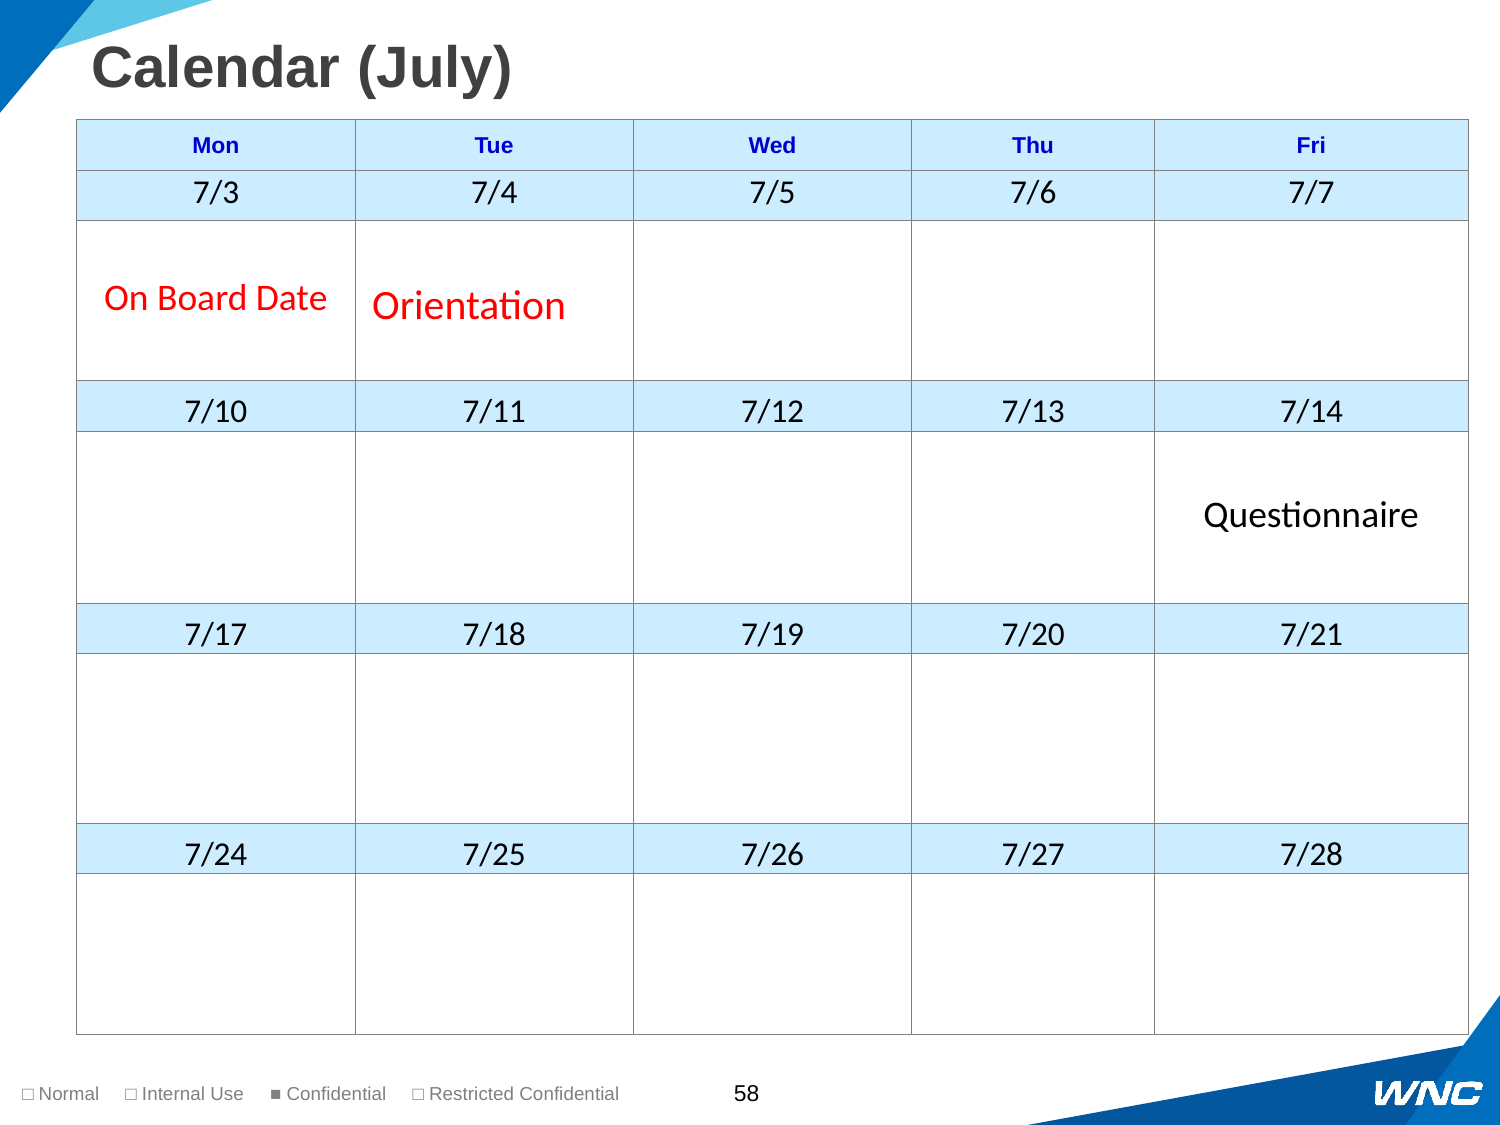

# Calendar (July)
| Mon | Tue | Wed | Thu | Fri |
| --- | --- | --- | --- | --- |
| 7/3 | 7/4 | 7/5 | 7/6 | 7/7 |
| On Board Date | Orientation |  |  |  |
| 7/10 | 7/11 | 7/12 | 7/13 | 7/14 |
|  |  |  |  | Questionnaire |
| 7/17 | 7/18 | 7/19 | 7/20 | 7/21 |
|  |  |  |  |  |
| 7/24 | 7/25 | 7/26 | 7/27 | 7/28 |
|  |  |  |  |  |